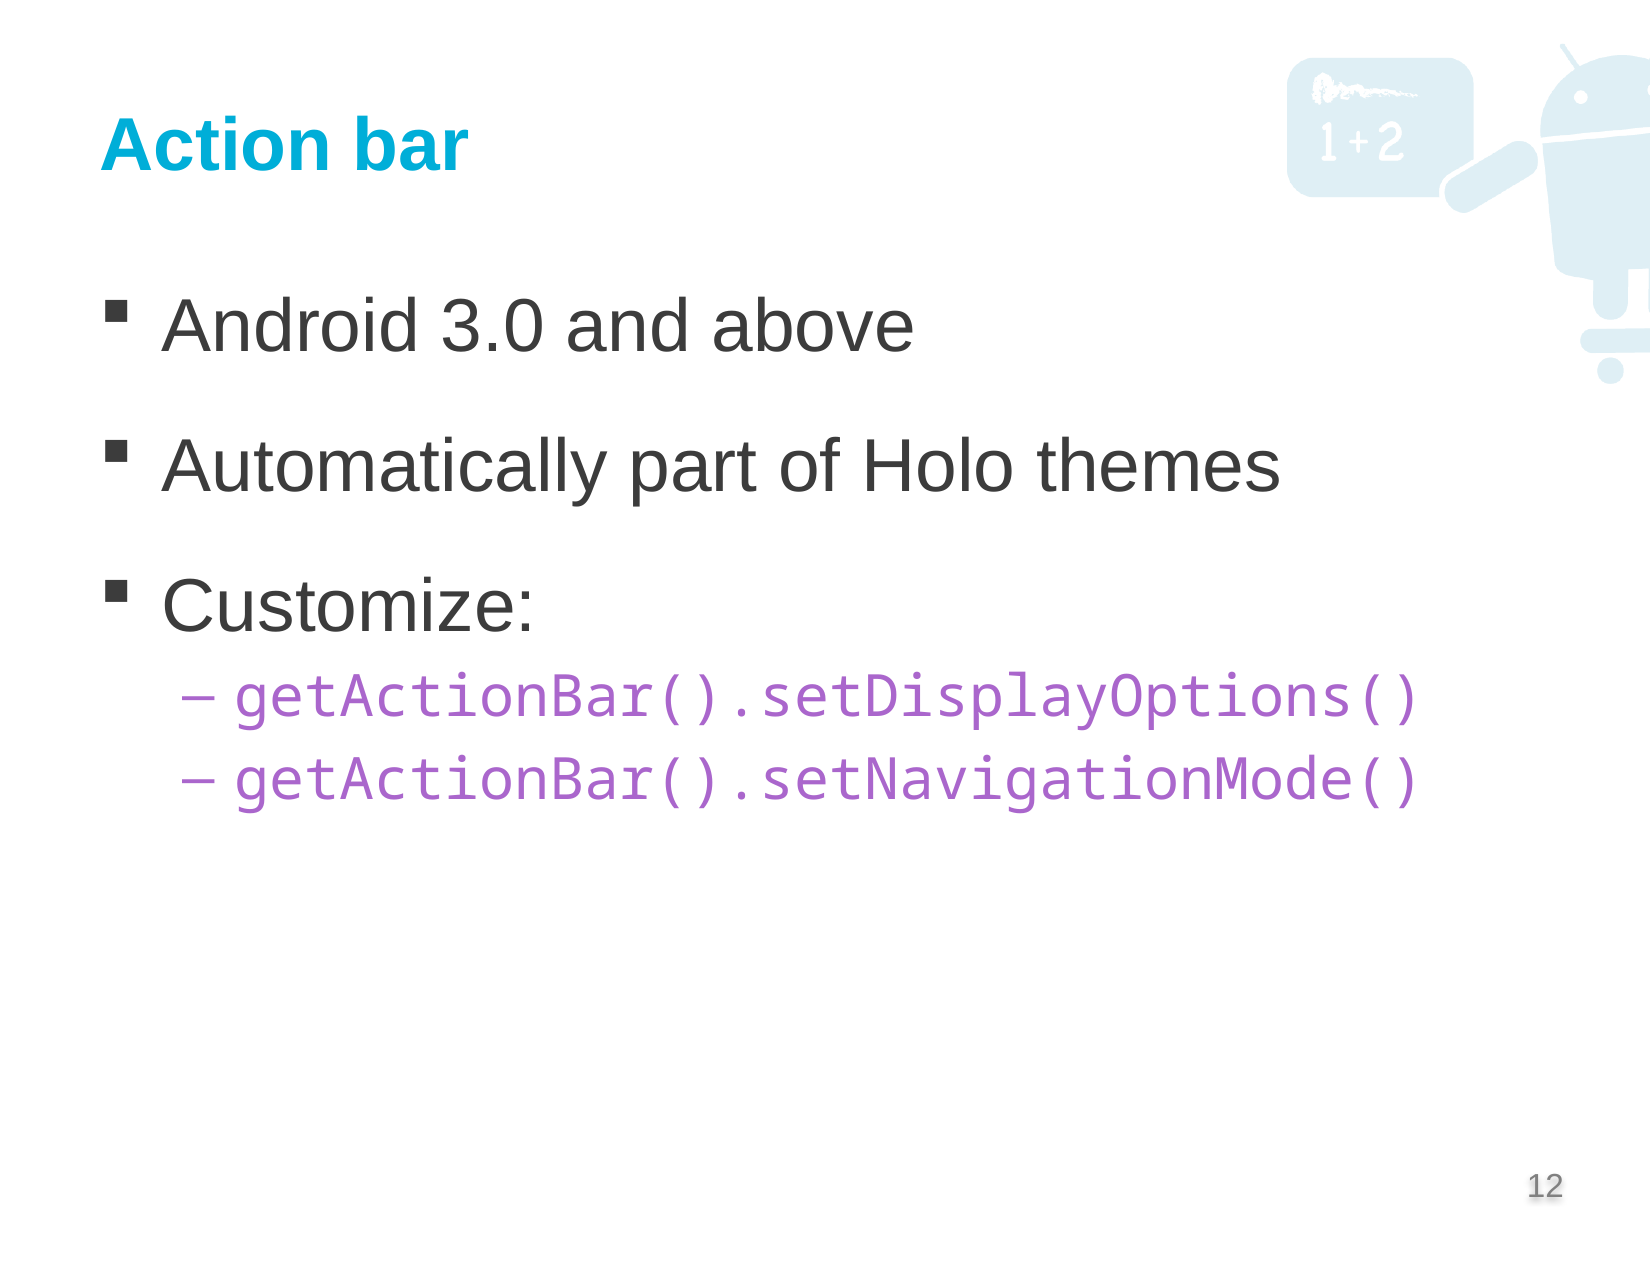

# Action bar
Android 3.0 and above
Automatically part of Holo themes
Customize:
getActionBar().setDisplayOptions()
getActionBar().setNavigationMode()